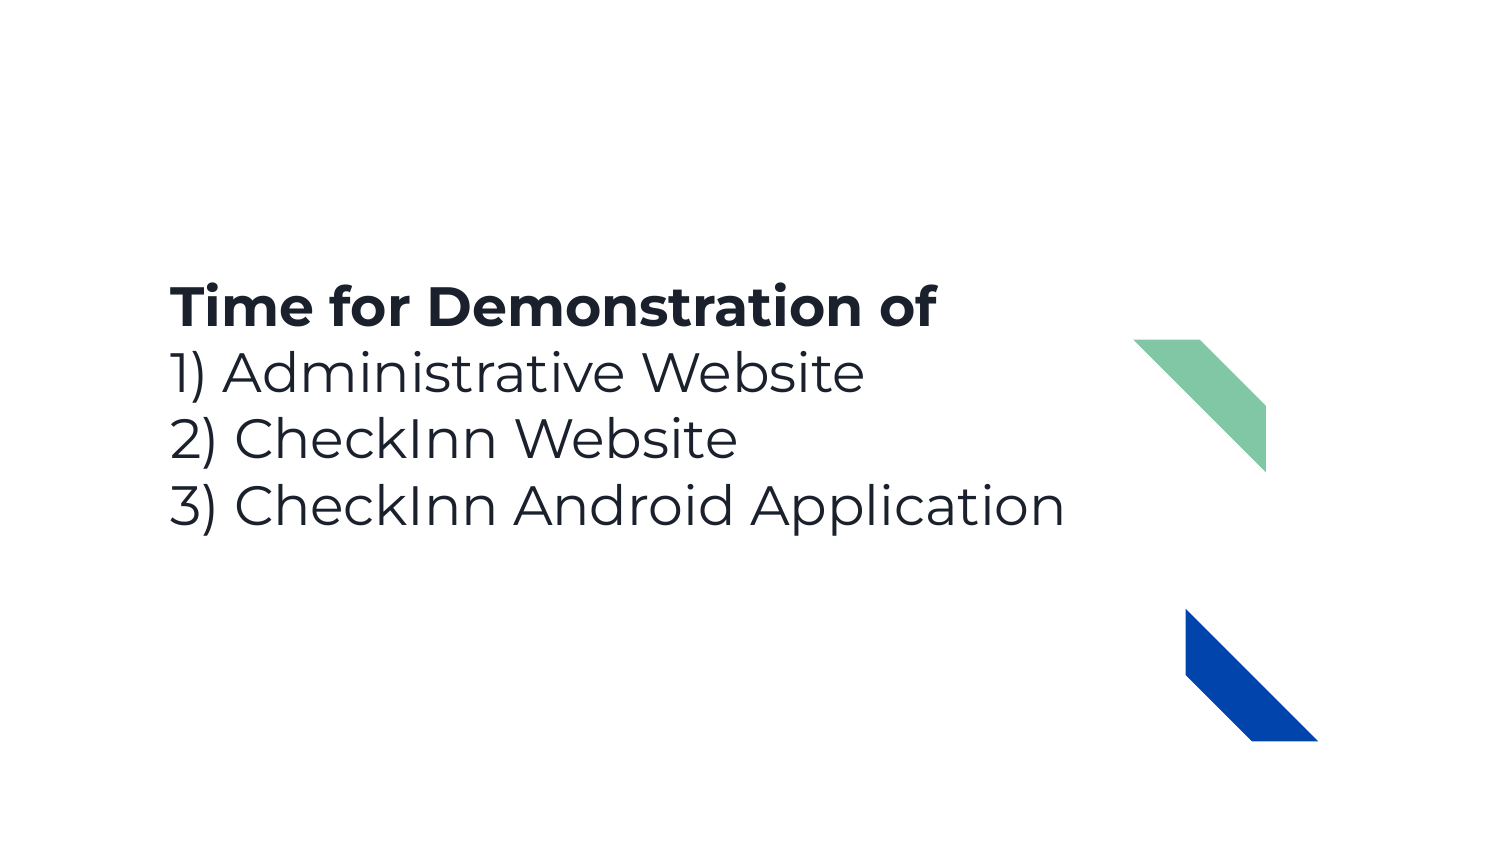

# Time for Demonstration of
1) Administrative Website
2) CheckInn Website
3) CheckInn Android Application